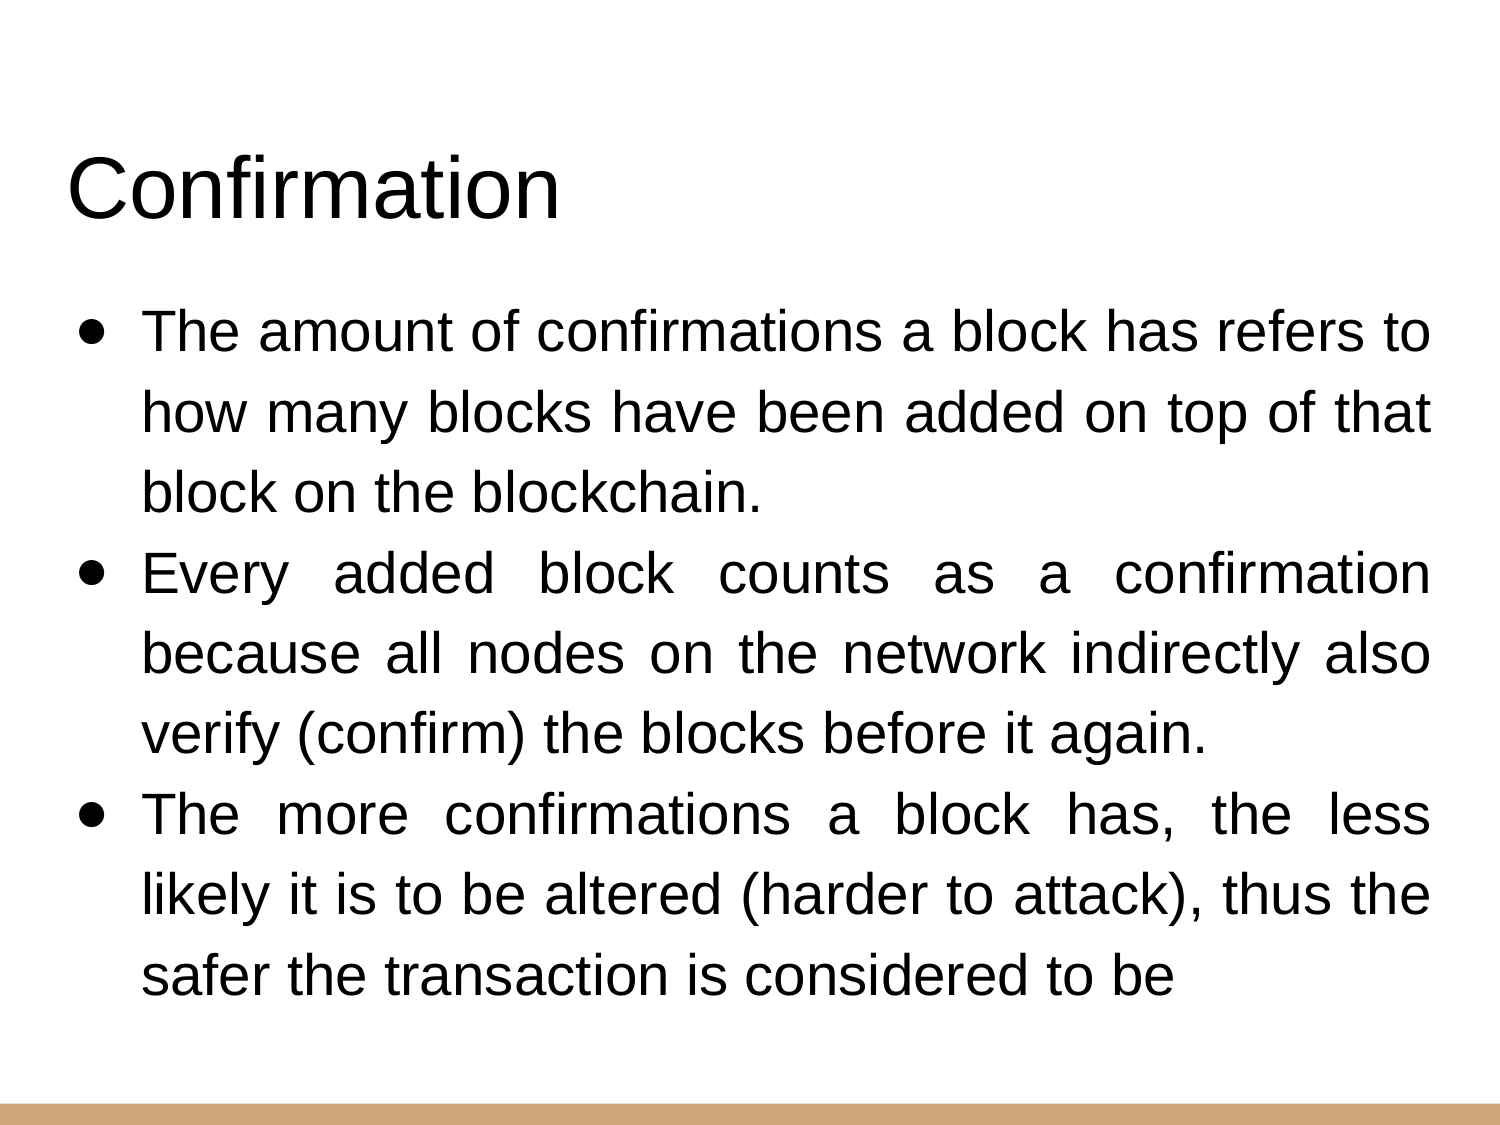

# Confirmation
The amount of confirmations a block has refers to how many blocks have been added on top of that block on the blockchain.
Every added block counts as a confirmation because all nodes on the network indirectly also verify (confirm) the blocks before it again.
The more confirmations a block has, the less likely it is to be altered (harder to attack), thus the safer the transaction is considered to be